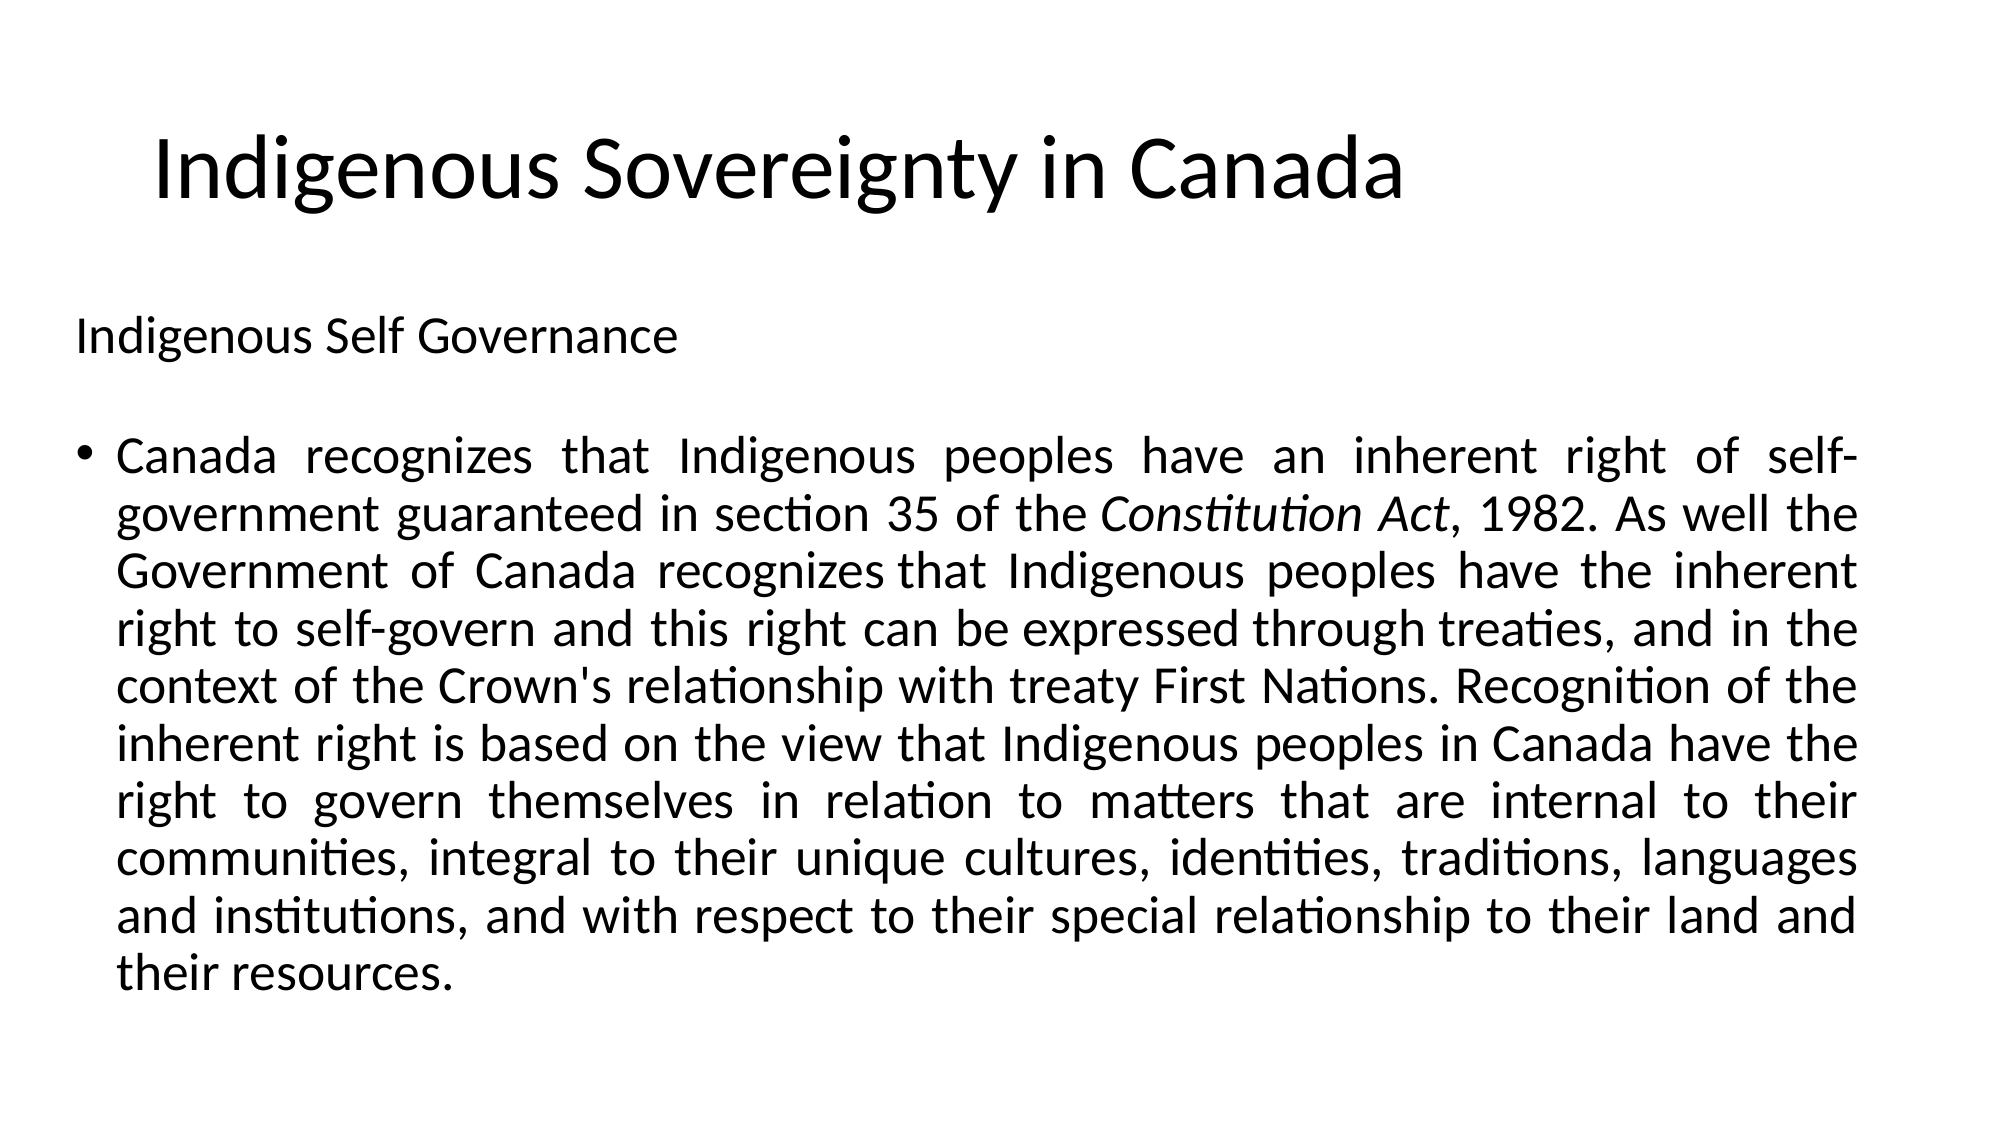

# Indigenous Sovereignty in Canada
Indigenous Self Governance

Canada recognizes that Indigenous peoples have an inherent right of self-government guaranteed in section 35 of the Constitution Act, 1982. As well the Government of Canada recognizes that Indigenous peoples have the inherent right to self-govern and this right can be expressed through treaties, and in the context of the Crown's relationship with treaty First Nations. Recognition of the inherent right is based on the view that Indigenous peoples in Canada have the right to govern themselves in relation to matters that are internal to their communities, integral to their unique cultures, identities, traditions, languages and institutions, and with respect to their special relationship to their land and their resources.